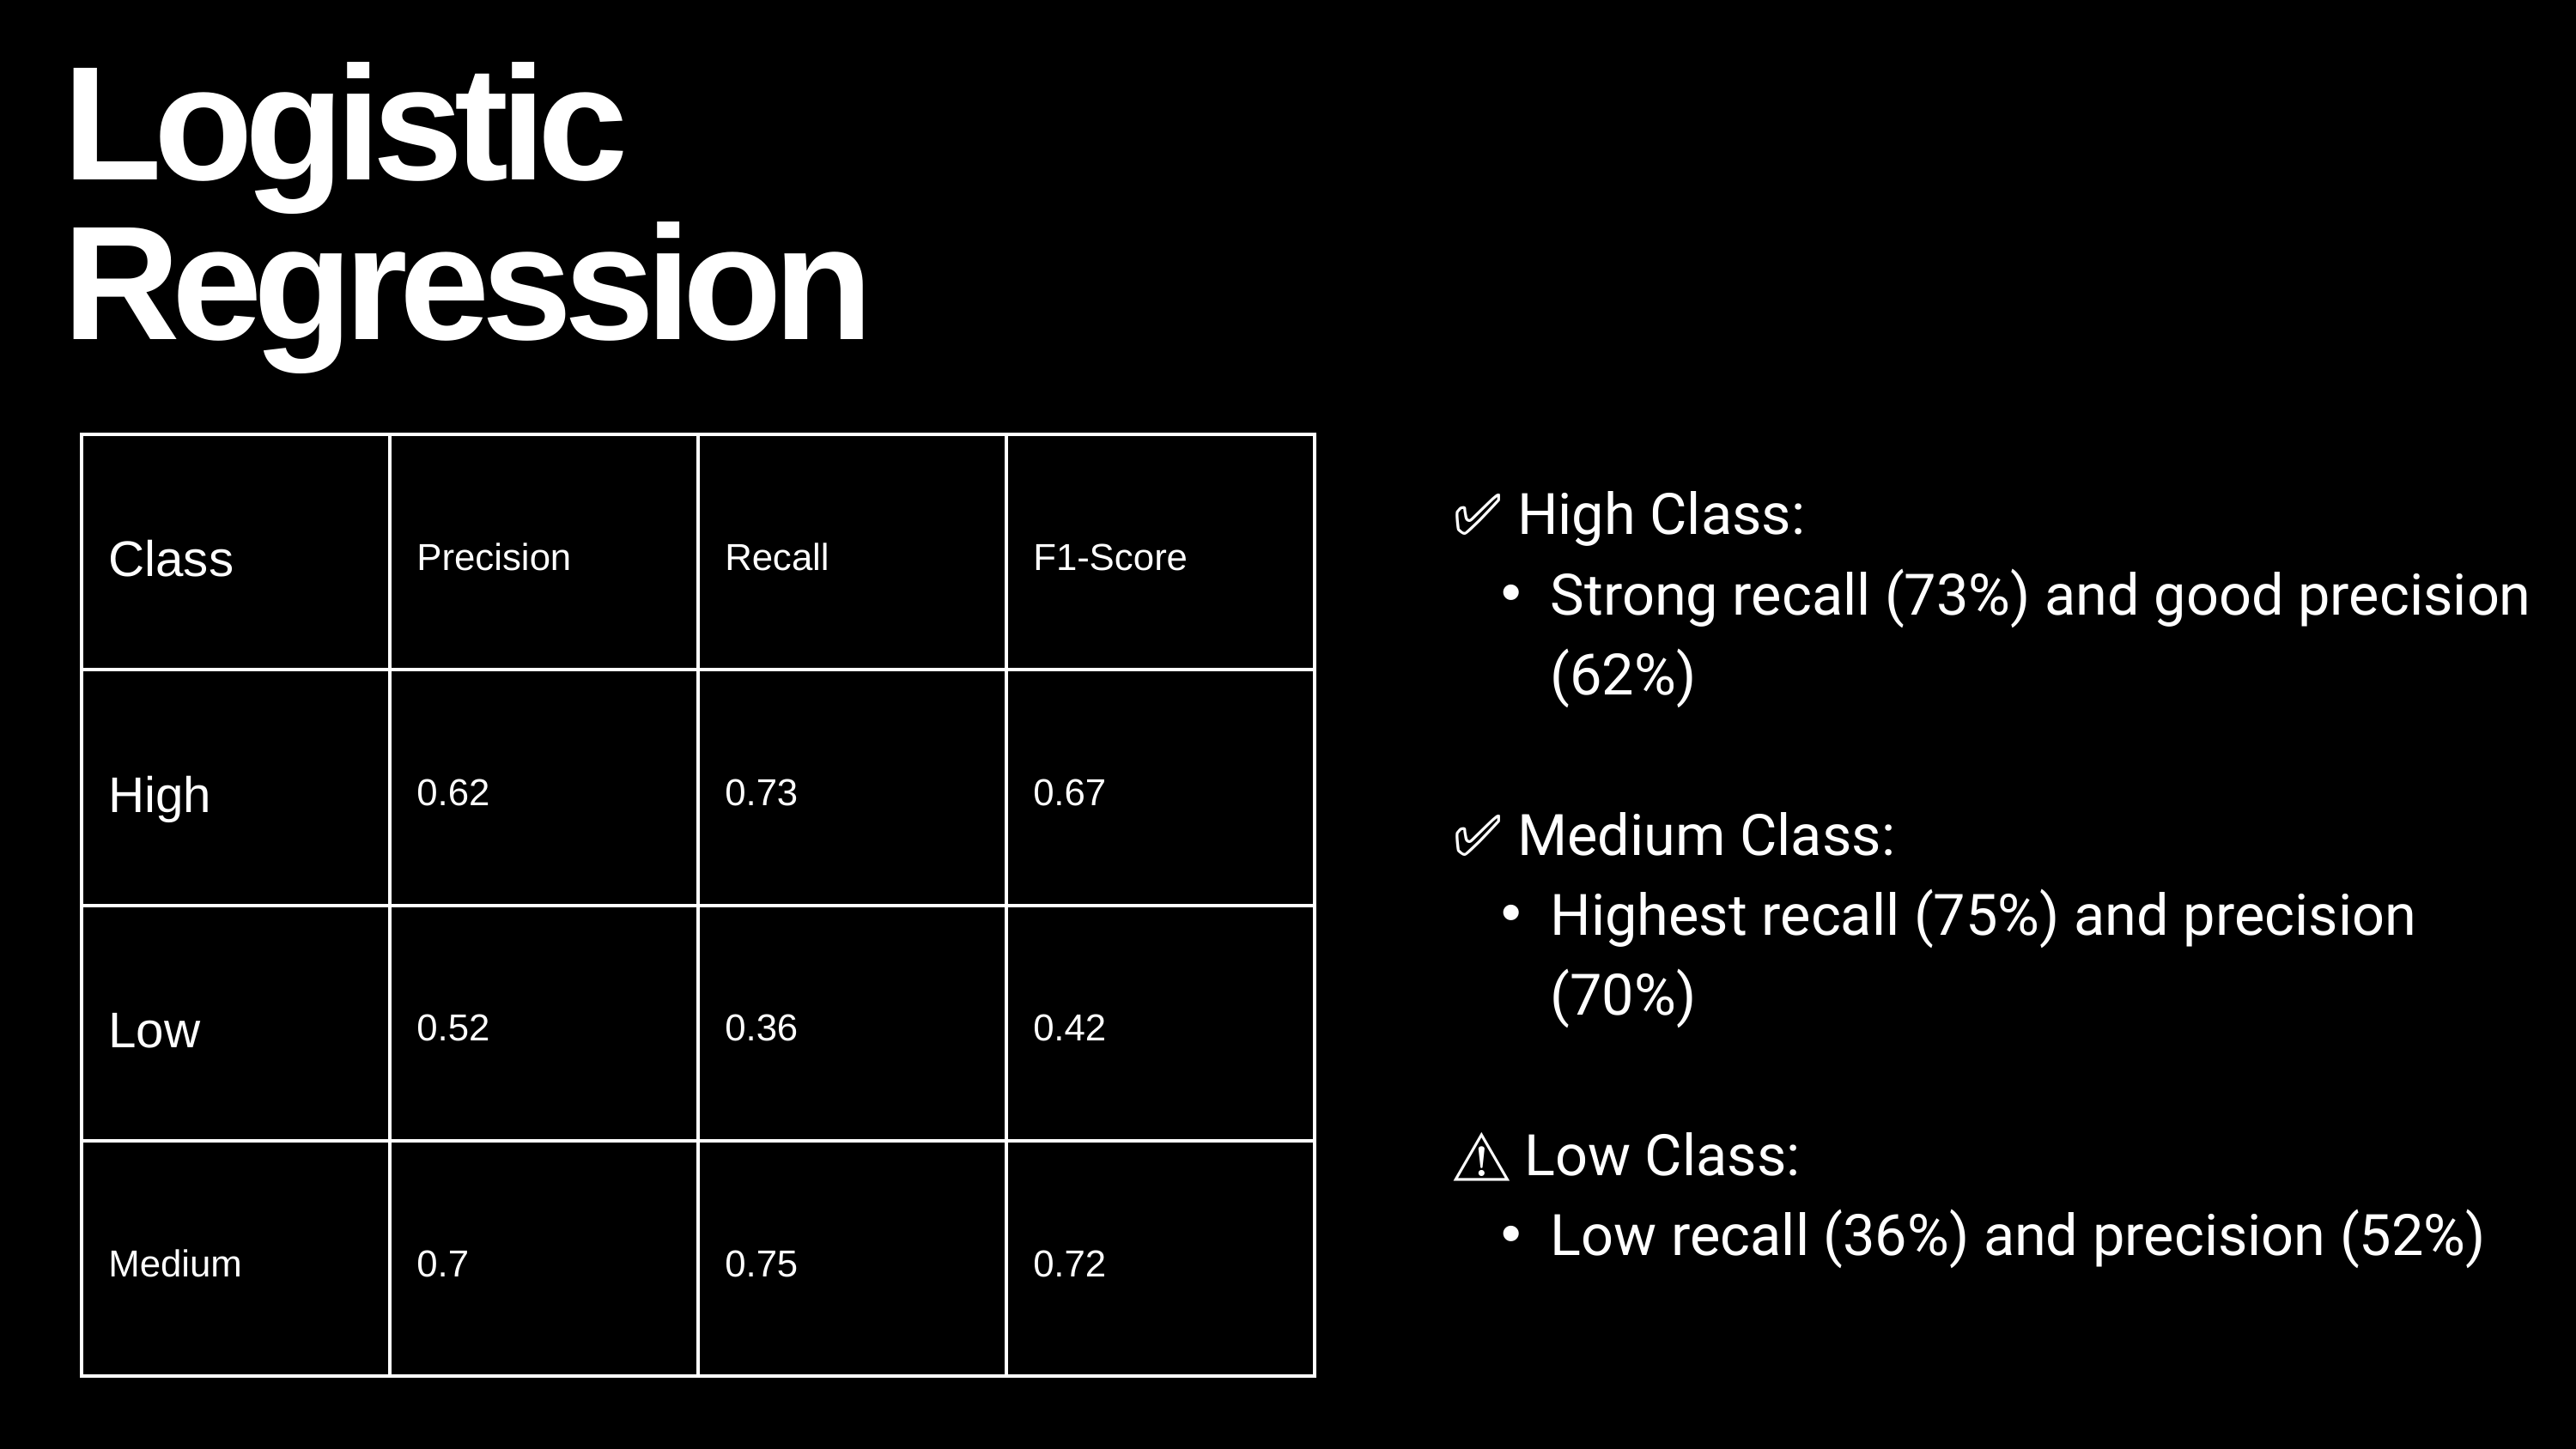

Logistic Regression
| Class | Precision | Recall | F1-Score |
| --- | --- | --- | --- |
| High | 0.62 | 0.73 | 0.67 |
| Low | 0.52 | 0.36 | 0.42 |
| Medium | 0.7 | 0.75 | 0.72 |
✅ High Class:
Strong recall (73%) and good precision (62%)

✅ Medium Class:
Highest recall (75%) and precision (70%)

⚠️ Low Class:
Low recall (36%) and precision (52%)